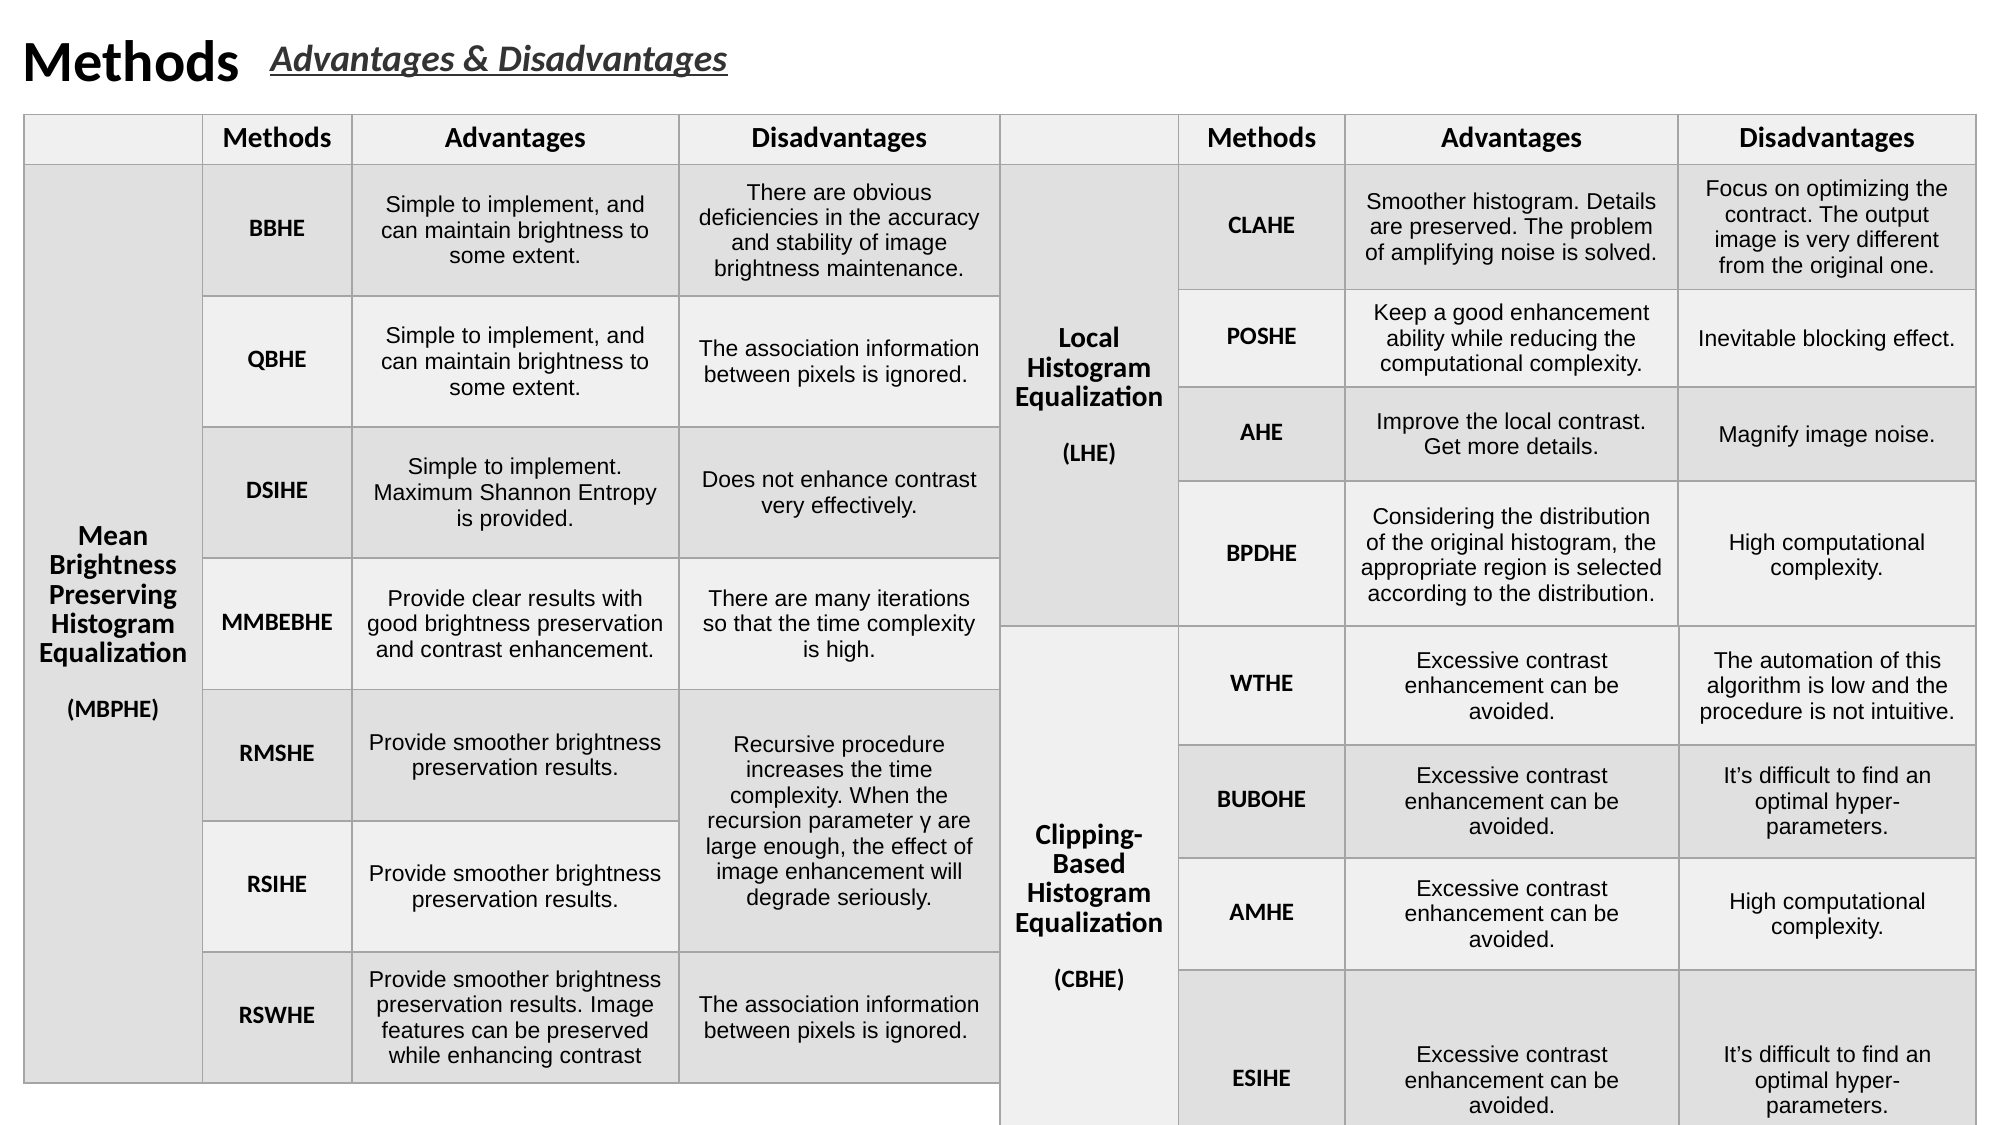

Methods
Advantages & Disadvantages
|  | Methods | Advantages | Disadvantages |
| --- | --- | --- | --- |
| Mean Brightness Preserving Histogram Equalization (MBPHE) | BBHE | Simple to implement, and can maintain brightness to some extent. | There are obvious deficiencies in the accuracy and stability of image brightness maintenance. |
|  | QBHE | Simple to implement, and can maintain brightness to some extent. | The association information between pixels is ignored. |
|  | DSIHE | Simple to implement. Maximum Shannon Entropy is provided. | Does not enhance contrast very effectively. |
|  | MMBEBHE | Provide clear results with good brightness preservation and contrast enhancement. | There are many iterations so that the time complexity is high. |
|  | RMSHE | Provide smoother brightness preservation results. | Recursive procedure increases the time complexity. When the recursion parameter γ are large enough, the effect of image enhancement will degrade seriously. |
|  | RSIHE | Provide smoother brightness preservation results. |  |
|  | RSWHE | Provide smoother brightness preservation results. Image features can be preserved while enhancing contrast | The association information between pixels is ignored. |
|  | Methods | Advantages | Disadvantages |
| --- | --- | --- | --- |
| Local Histogram Equalization (LHE) | CLAHE | Smoother histogram. Details are preserved. The problem of amplifying noise is solved. | Focus on optimizing the contract. The output image is very different from the original one. |
|  | POSHE | Keep a good enhancement ability while reducing the computational complexity. | Inevitable blocking effect. |
|  | AHE | Improve the local contrast. Get more details. | Magnify image noise. |
|  | BPDHE | Considering the distribution of the original histogram, the appropriate region is selected according to the distribution. | High computational complexity. |
| Clipping-Based Histogram Equalization (CBHE) | WTHE | Excessive contrast enhancement can be avoided. | The automation of this algorithm is low and the procedure is not intuitive. |
| --- | --- | --- | --- |
|  | BUBOHE | Excessive contrast enhancement can be avoided. | It’s difficult to find an optimal hyper-parameters. |
|  | AMHE | Excessive contrast enhancement can be avoided. | High computational complexity. |
|  | ESIHE | Excessive contrast enhancement can be avoided. | It’s difficult to find an optimal hyper-parameters. |